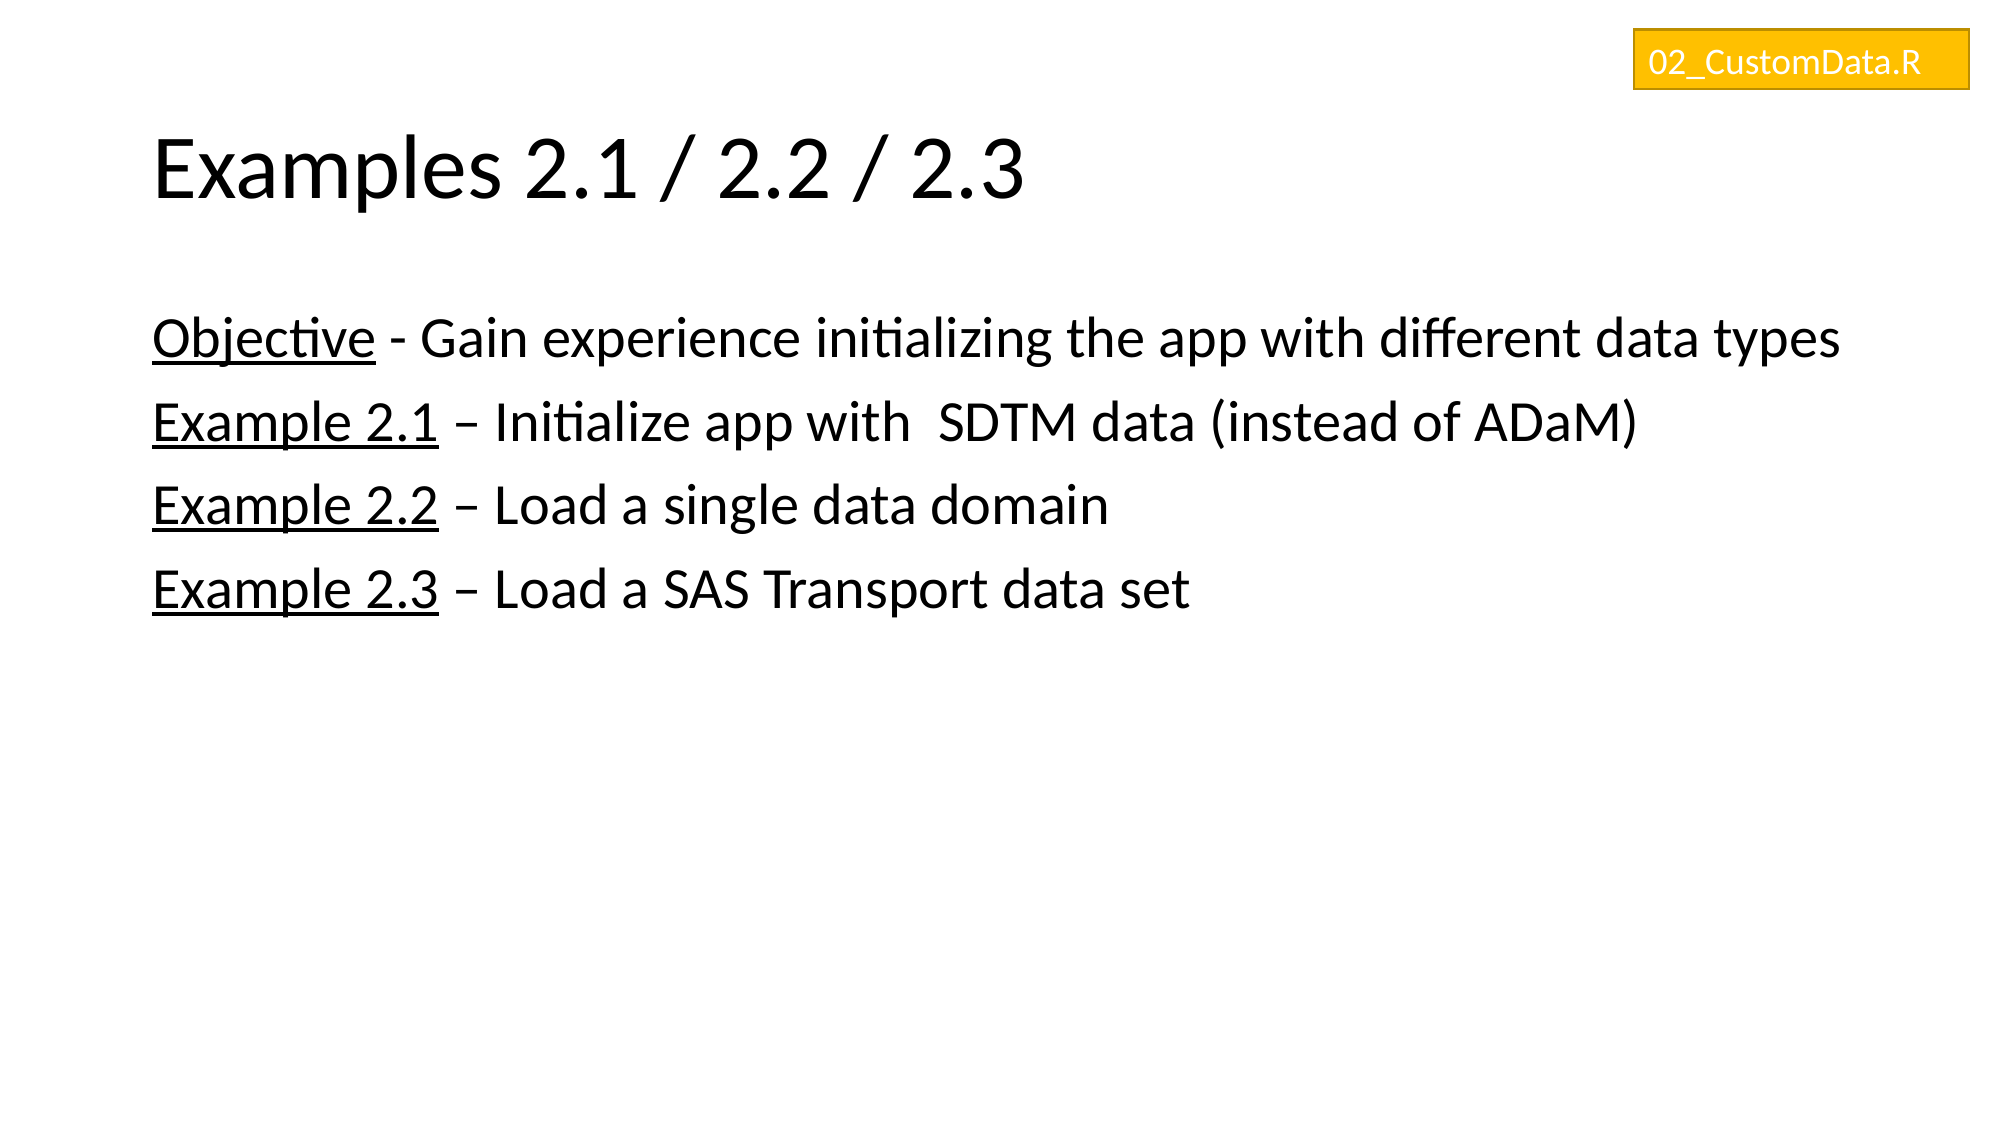

02_CustomData.R
# Examples 2.1 / 2.2 / 2.3
Objective - Gain experience initializing the app with different data types
Example 2.1 – Initialize app with  SDTM data (instead of ADaM)
Example 2.2 – Load a single data domain
Example 2.3 – Load a SAS Transport data set